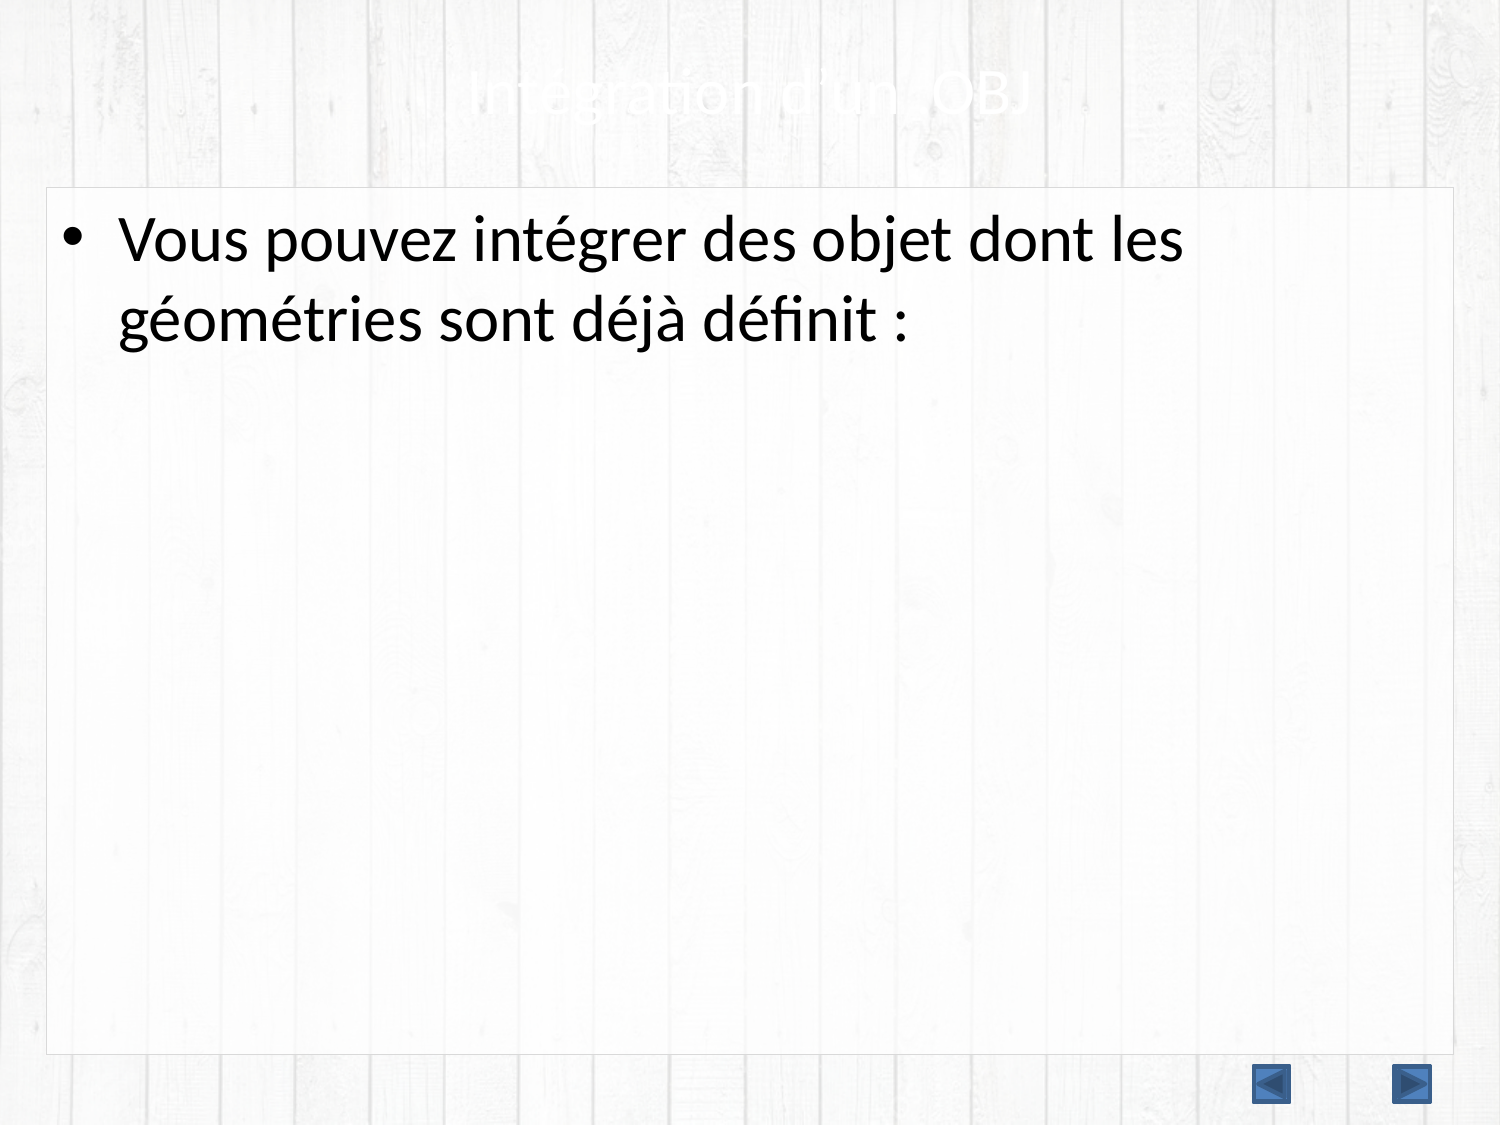

# Intégration d’un .OBJ
Vous pouvez intégrer des objet dont les géométries sont déjà définit :